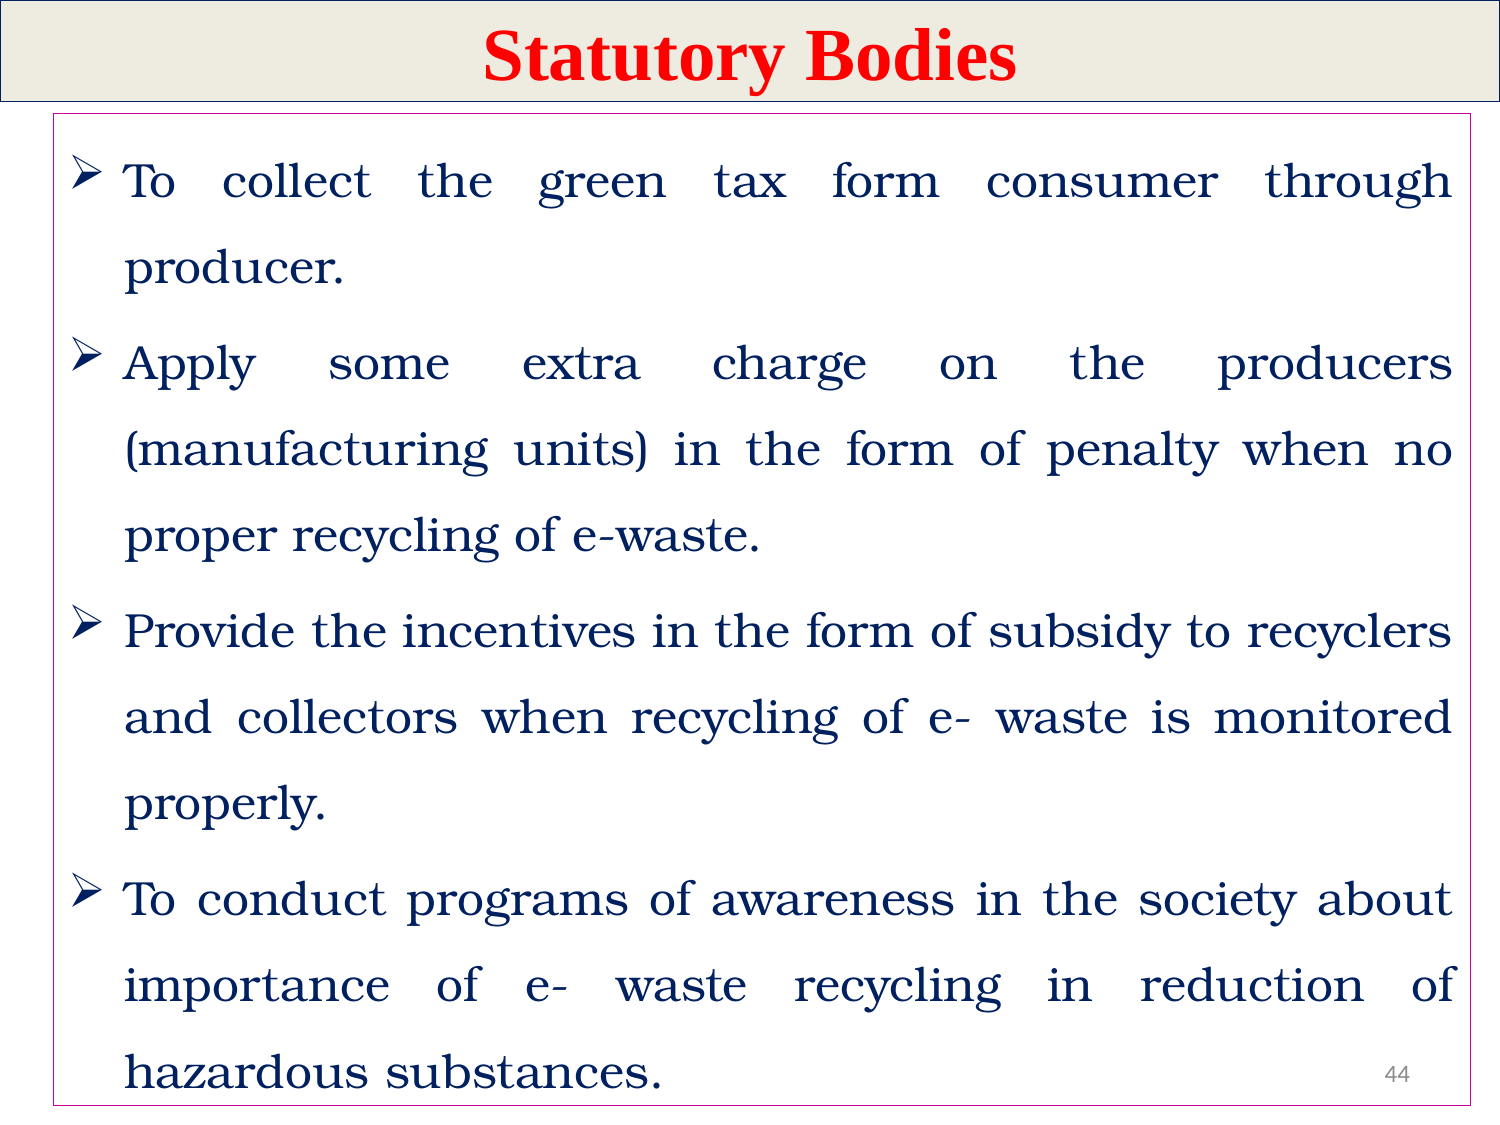

# Statutory Bodies
To collect the green tax form consumer through producer.
Apply some extra charge on the producers (manufacturing units) in the form of penalty when no proper recycling of e-waste.
Provide the incentives in the form of subsidy to recyclers and collectors when recycling of e- waste is monitored properly.
To conduct programs of awareness in the society about importance of e- waste recycling in reduction of hazardous substances.

44